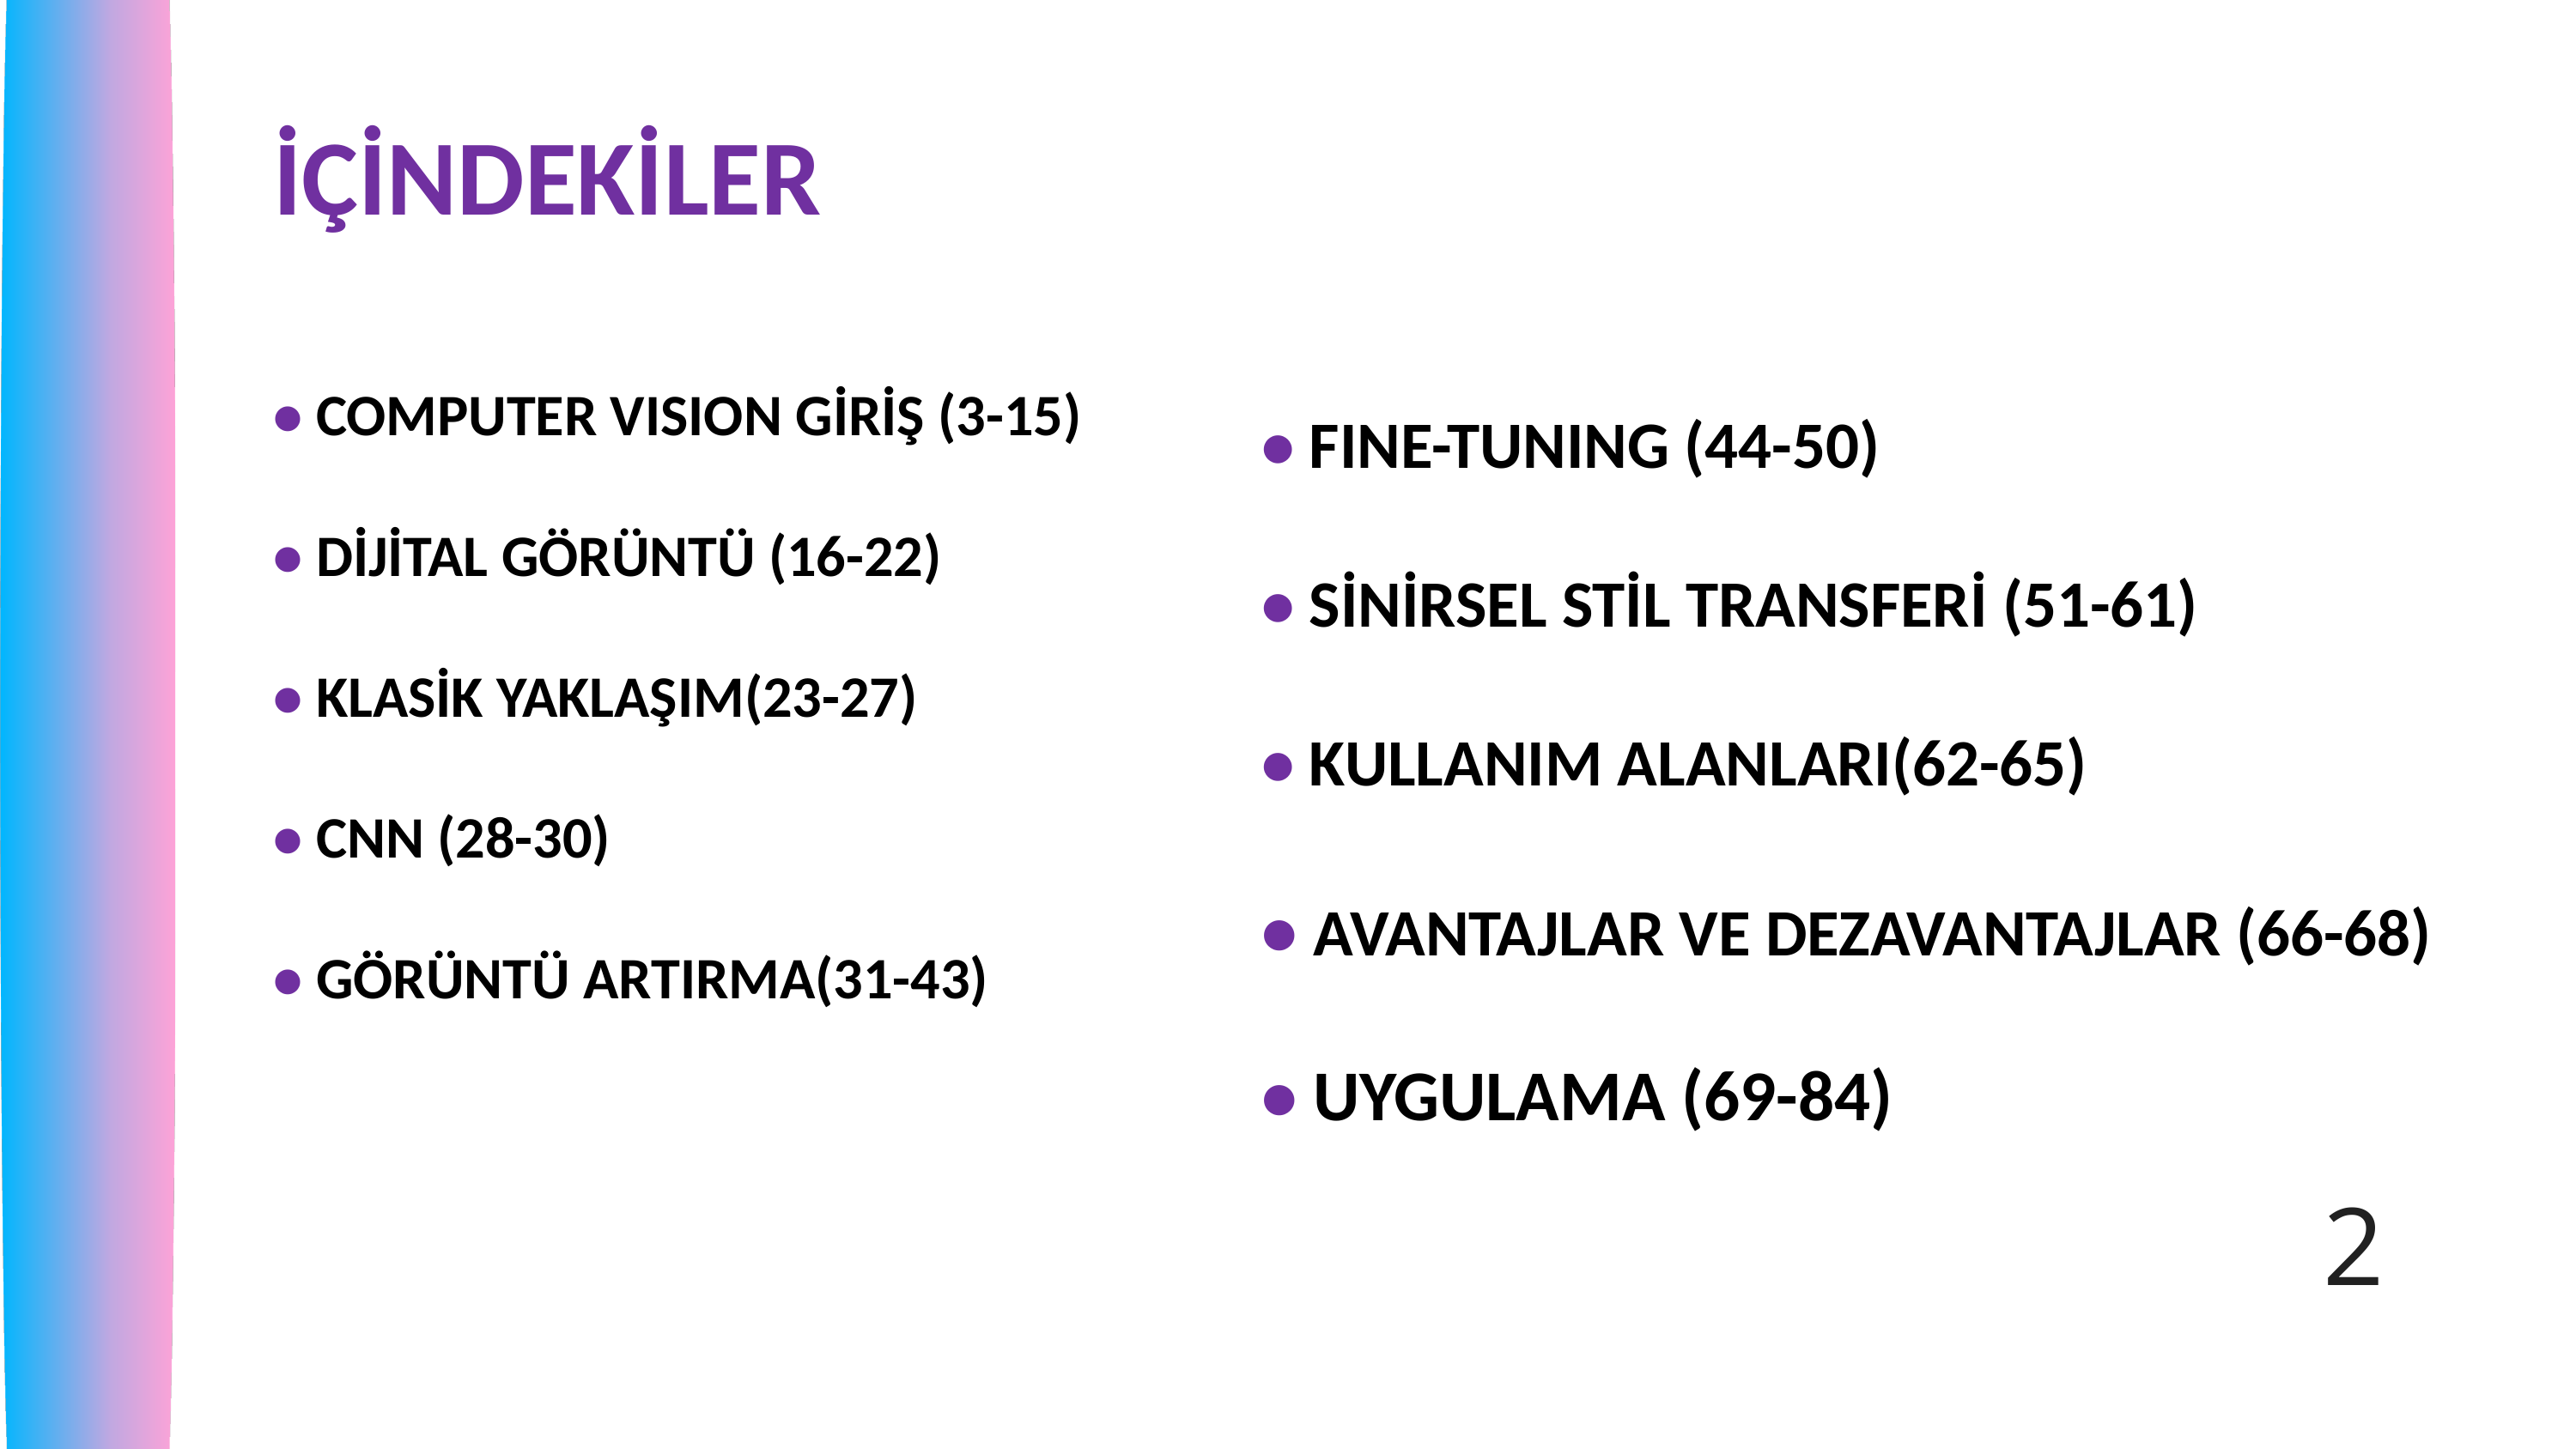

# İÇİNDEKİLER • COMPUTER VISION GİRİŞ (3-15) • DİJİTAL GÖRÜNTÜ (16-22) • klasik yaklaşım(23-27) • cnn (28-30) • görüntü artırma(31-43)
• fıne-tunıng (44-50)
• sinirsel stil transferi (51-61)
• kullanım alanları(62-65)
• AVANTAJLAR VE DEZAVANTAJLAR (66-68)

• UYGULAMA (69-84)

2